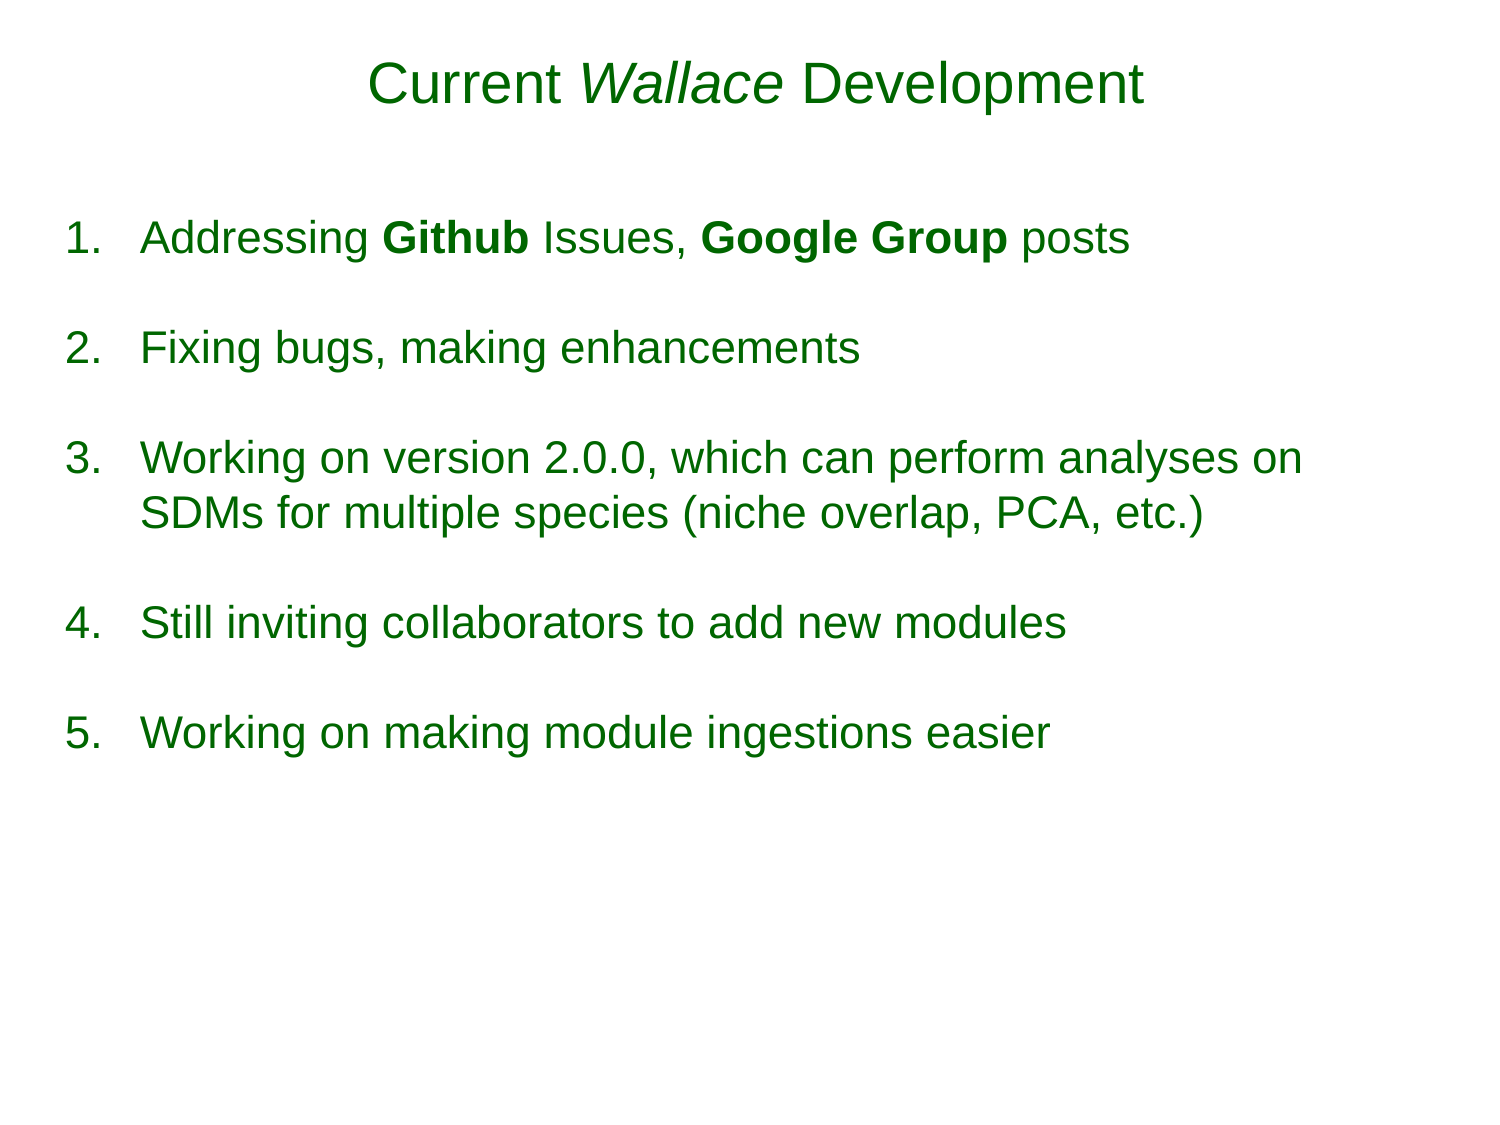

Current Wallace Development
Addressing Github Issues, Google Group posts

Fixing bugs, making enhancements

Working on version 2.0.0, which can perform analyses on SDMs for multiple species (niche overlap, PCA, etc.)

Still inviting collaborators to add new modules

Working on making module ingestions easier